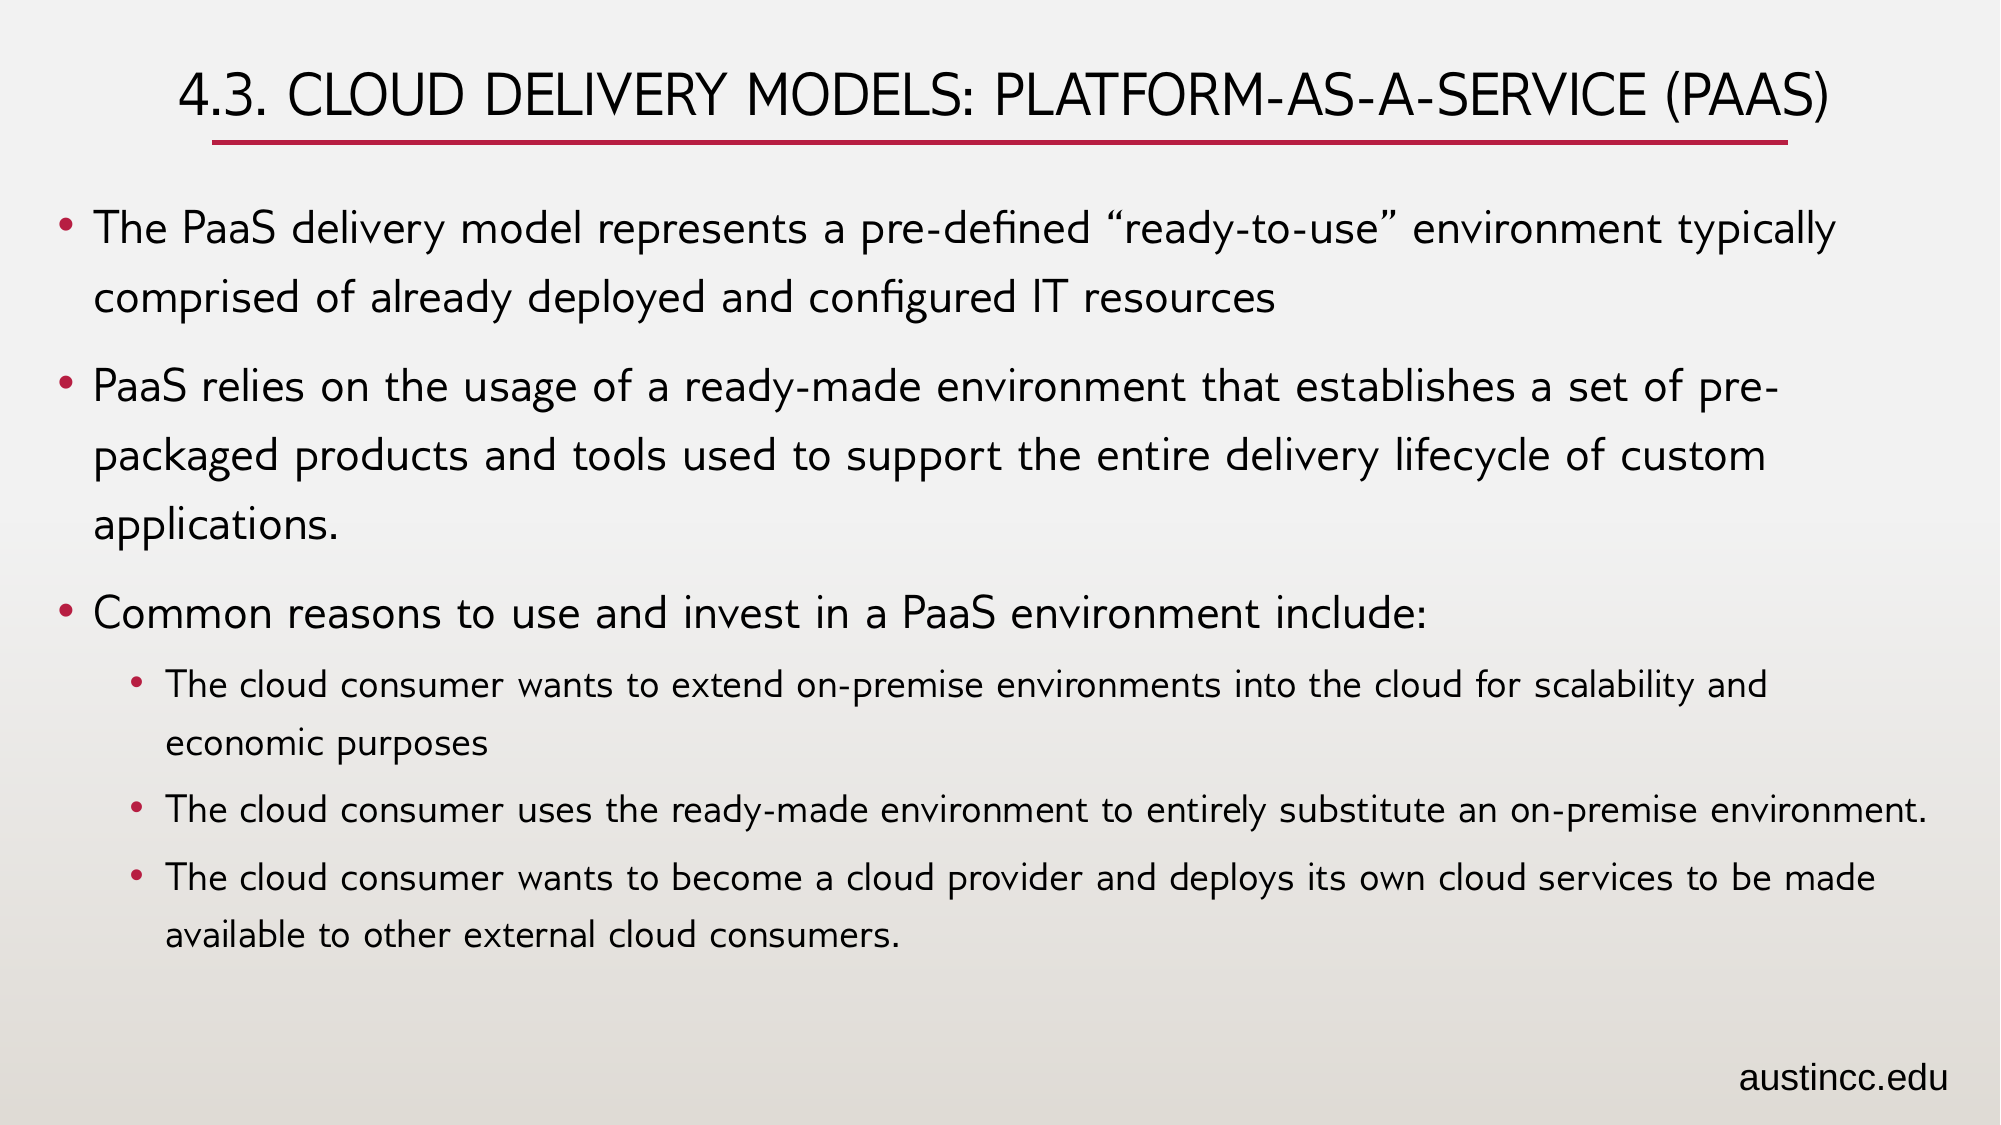

# 4.3. Cloud Delivery Models: Platform-as-a-Service (PaaS)
The PaaS delivery model represents a pre-defined “ready-to-use” environment typically comprised of already deployed and configured IT resources
PaaS relies on the usage of a ready-made environment that establishes a set of pre-packaged products and tools used to support the entire delivery lifecycle of custom applications.
Common reasons to use and invest in a PaaS environment include:
The cloud consumer wants to extend on-premise environments into the cloud for scalability and economic purposes
The cloud consumer uses the ready-made environment to entirely substitute an on-premise environment.
The cloud consumer wants to become a cloud provider and deploys its own cloud services to be made available to other external cloud consumers.